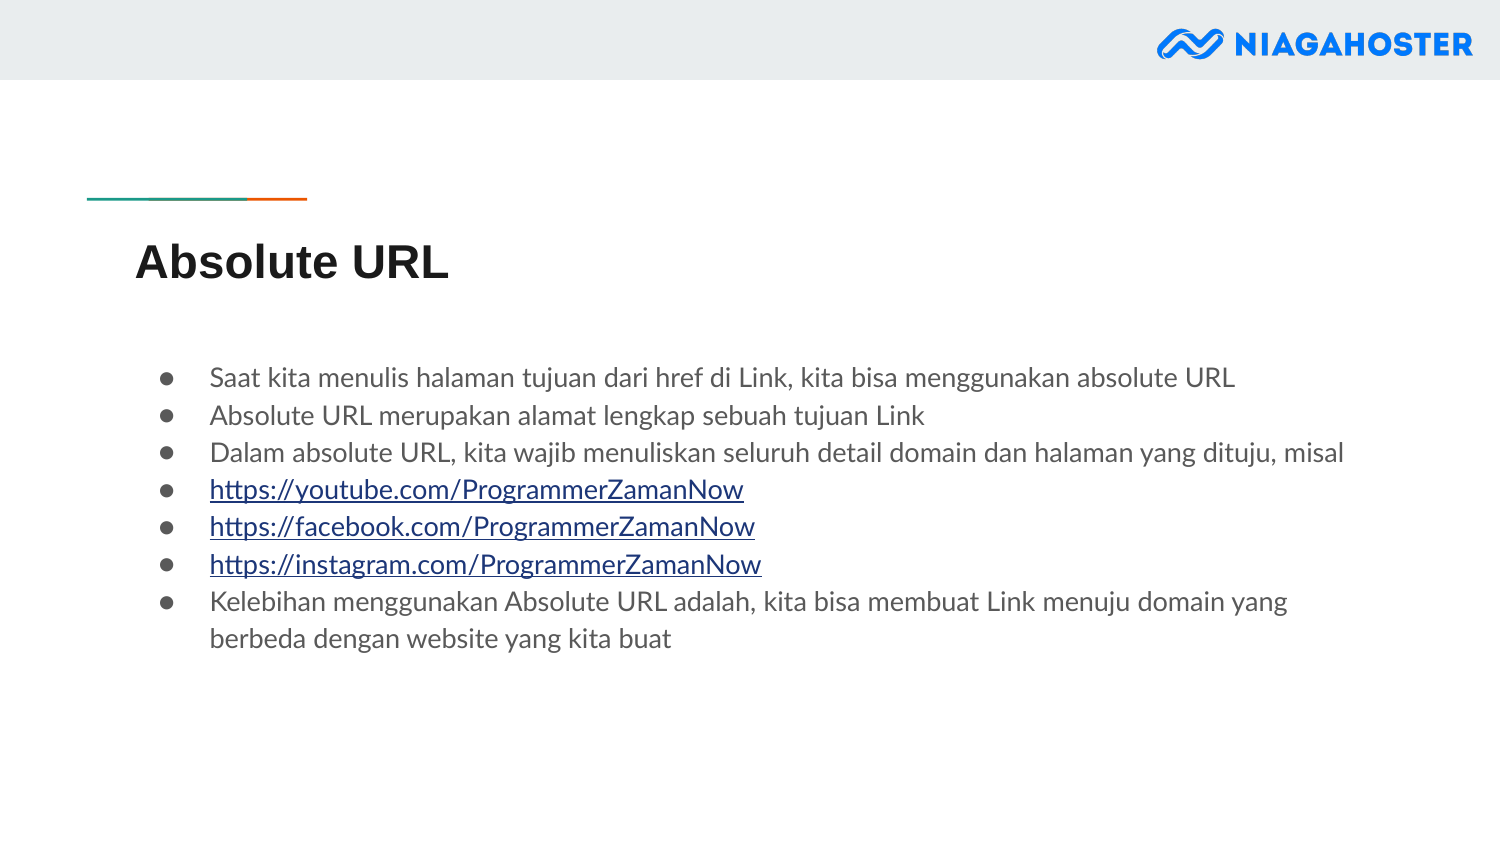

# Absolute URL
Saat kita menulis halaman tujuan dari href di Link, kita bisa menggunakan absolute URL
Absolute URL merupakan alamat lengkap sebuah tujuan Link
Dalam absolute URL, kita wajib menuliskan seluruh detail domain dan halaman yang dituju, misal
https://youtube.com/ProgrammerZamanNow
https://facebook.com/ProgrammerZamanNow
https://instagram.com/ProgrammerZamanNow
Kelebihan menggunakan Absolute URL adalah, kita bisa membuat Link menuju domain yang berbeda dengan website yang kita buat